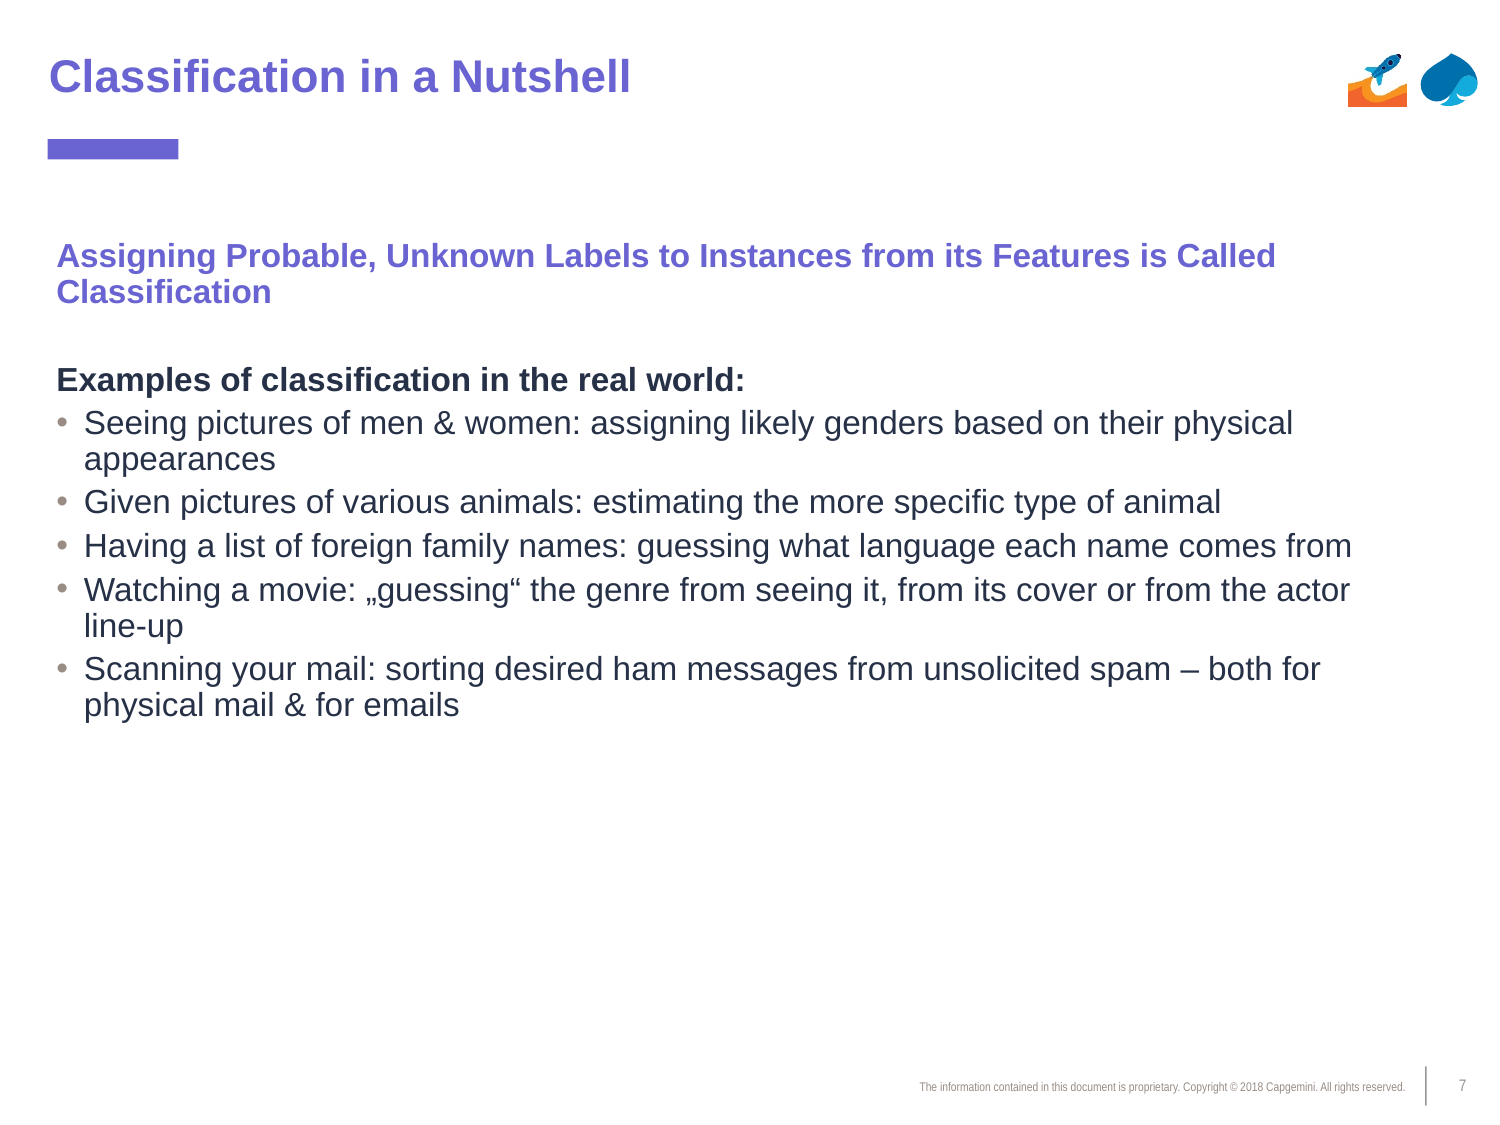

# Classification in a Nutshell
Assigning Probable, Unknown Labels to Instances from its Features is Called Classification
Examples of classification in the real world:
Seeing pictures of men & women: assigning likely genders based on their physical appearances
Given pictures of various animals: estimating the more specific type of animal
Having a list of foreign family names: guessing what language each name comes from
Watching a movie: „guessing“ the genre from seeing it, from its cover or from the actor line-up
Scanning your mail: sorting desired ham messages from unsolicited spam – both for physical mail & for emails